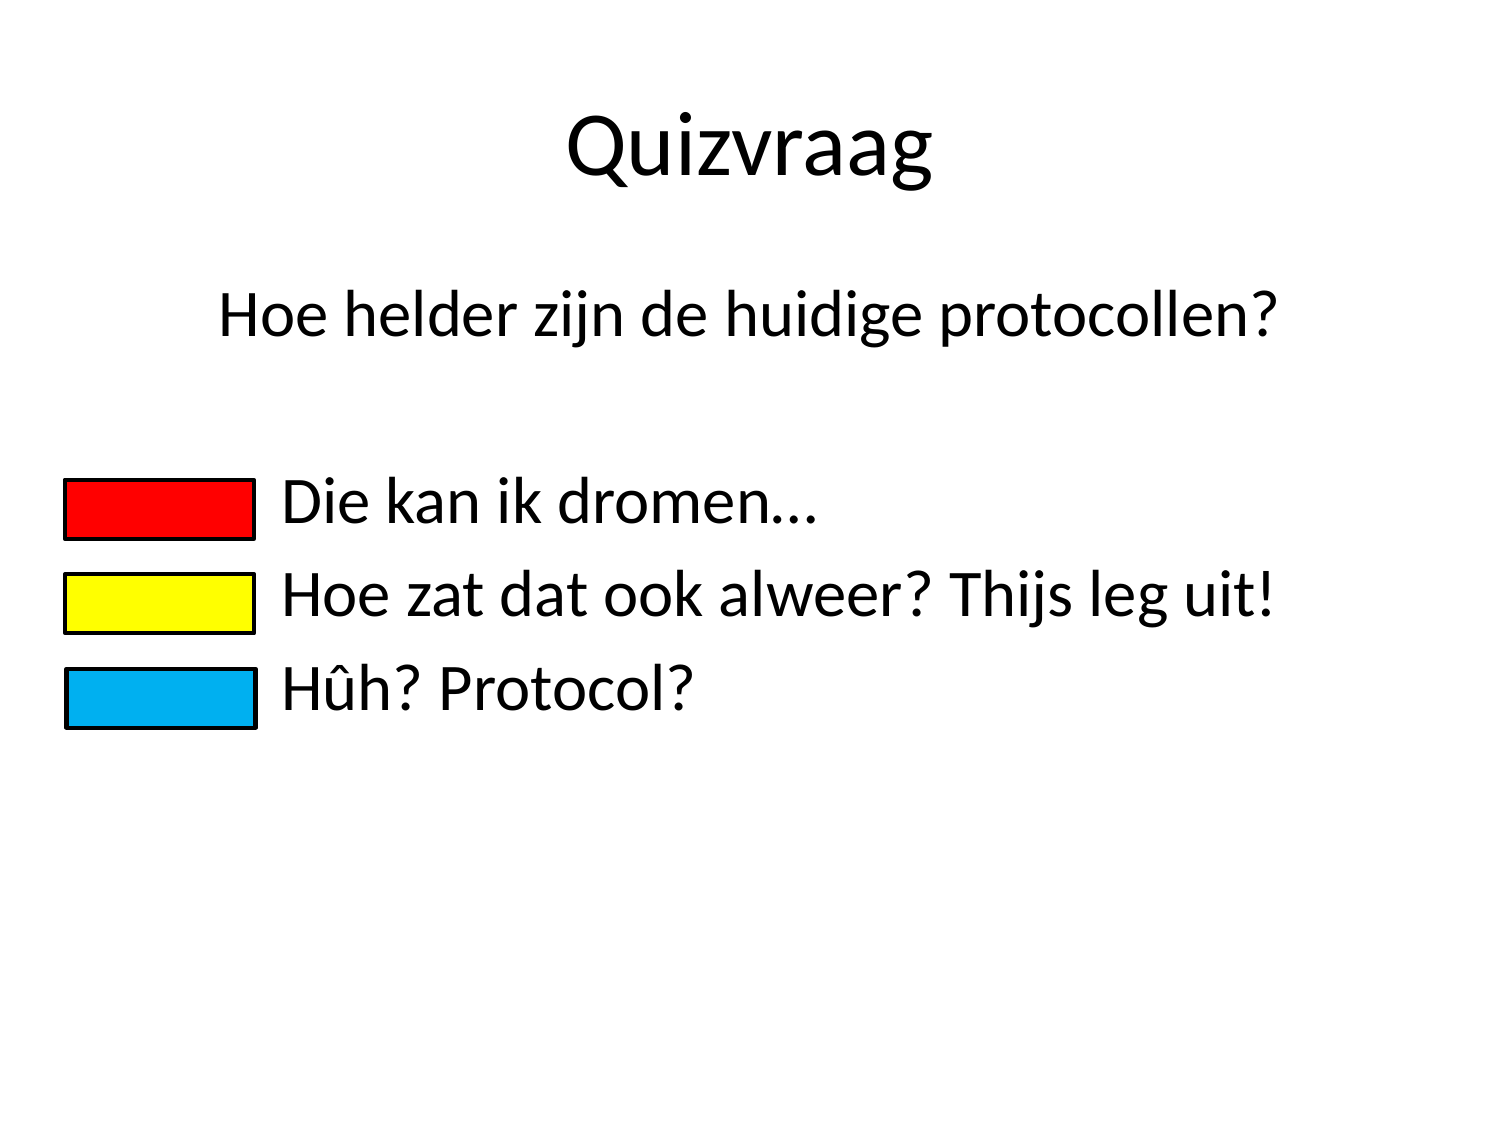

# Quizvraag
Hoe helder zijn de huidige protocollen?

Die kan ik dromen…
Hoe zat dat ook alweer? Thijs leg uit!
Hûh? Protocol?